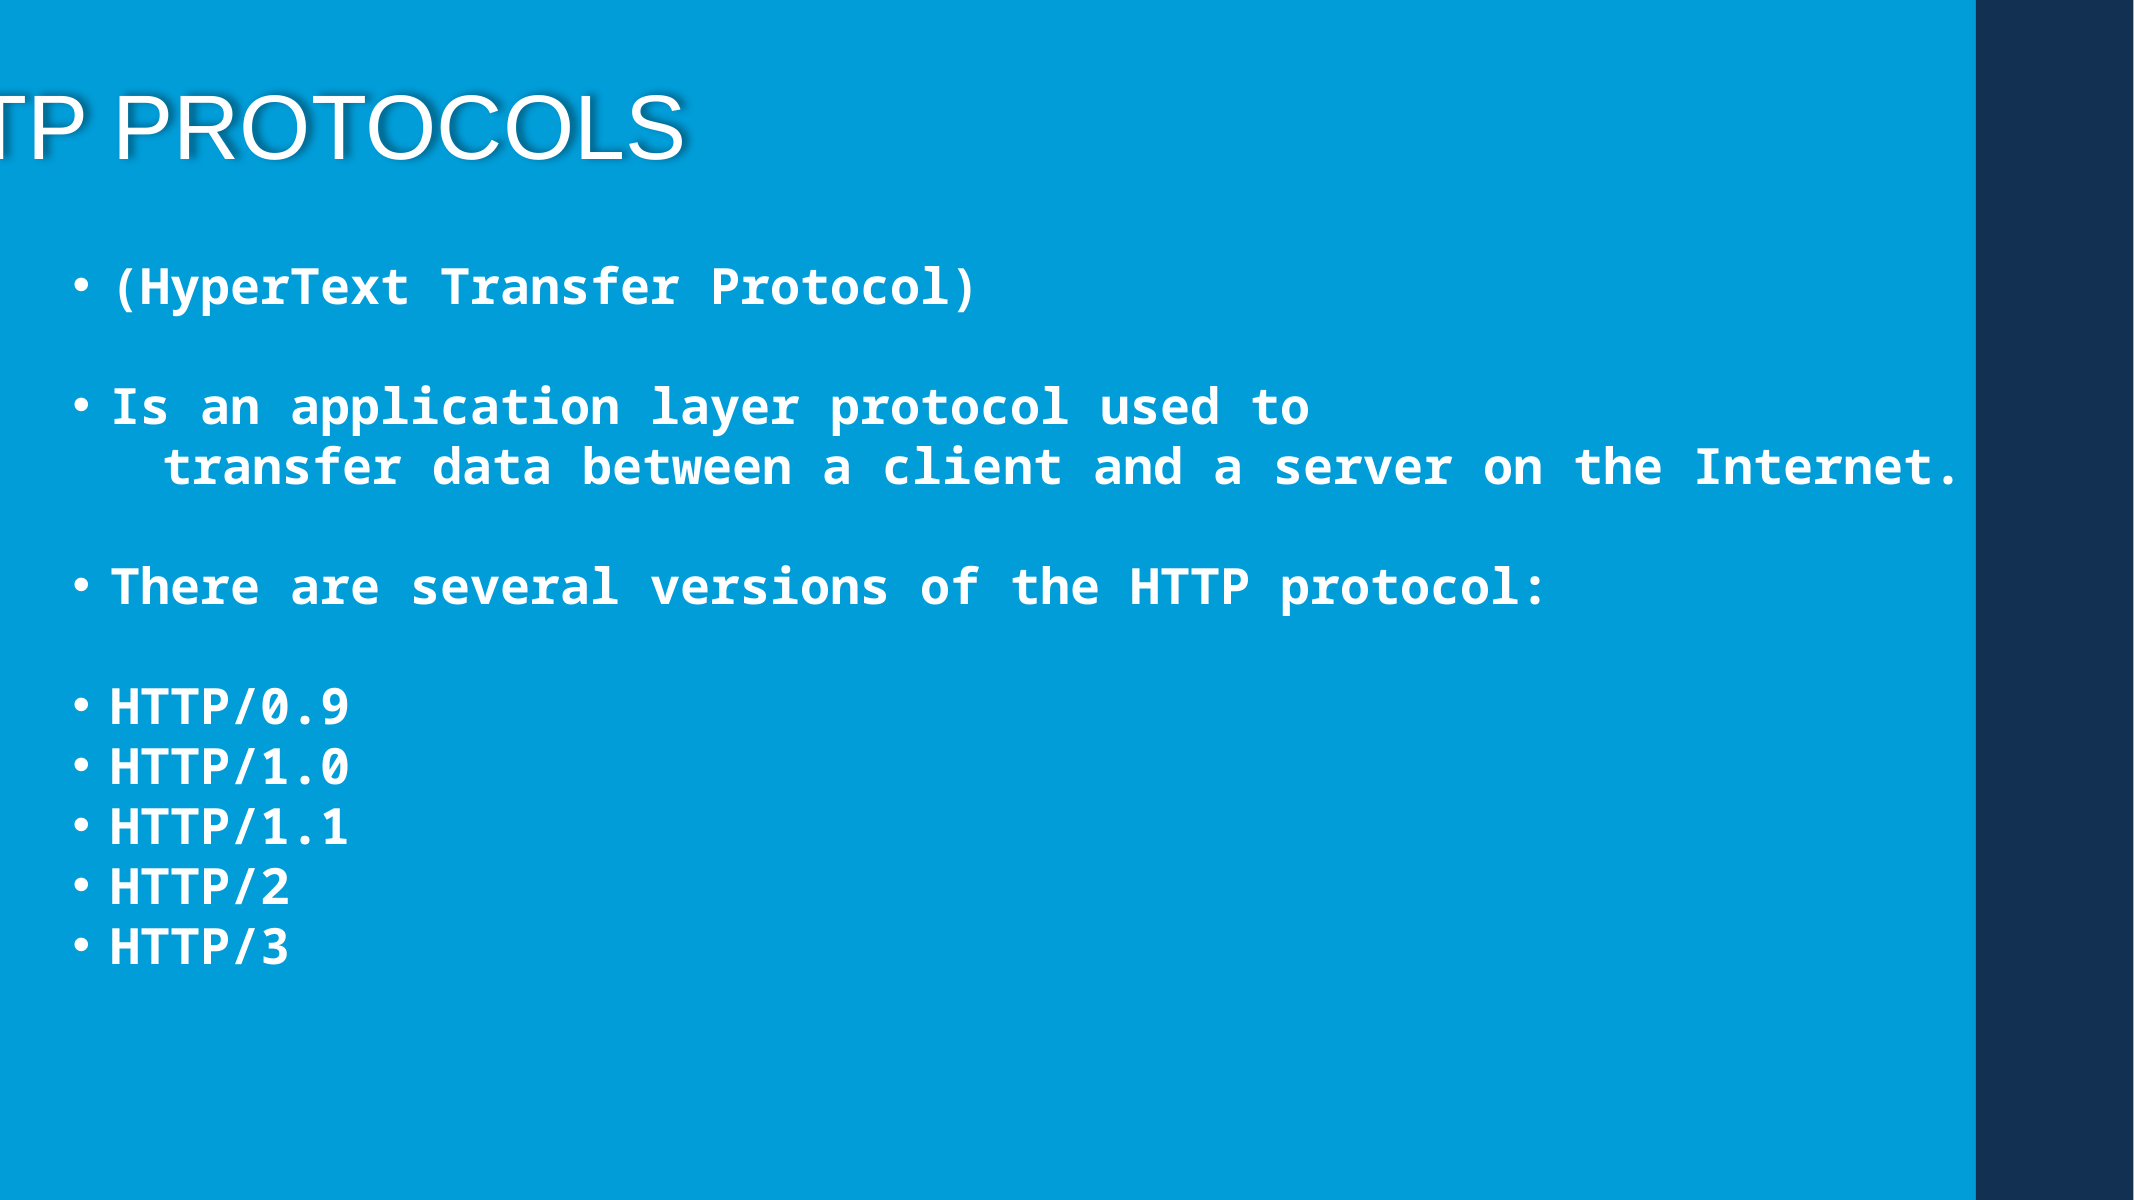

HTTP PROTOCOLS
(HyperText Transfer Protocol)

Is an application layer protocol used to
   transfer data between a client and a server on the Internet.

There are several versions of the HTTP protocol:

HTTP/0.9
HTTP/1.0
HTTP/1.1
HTTP/2
HTTP/3